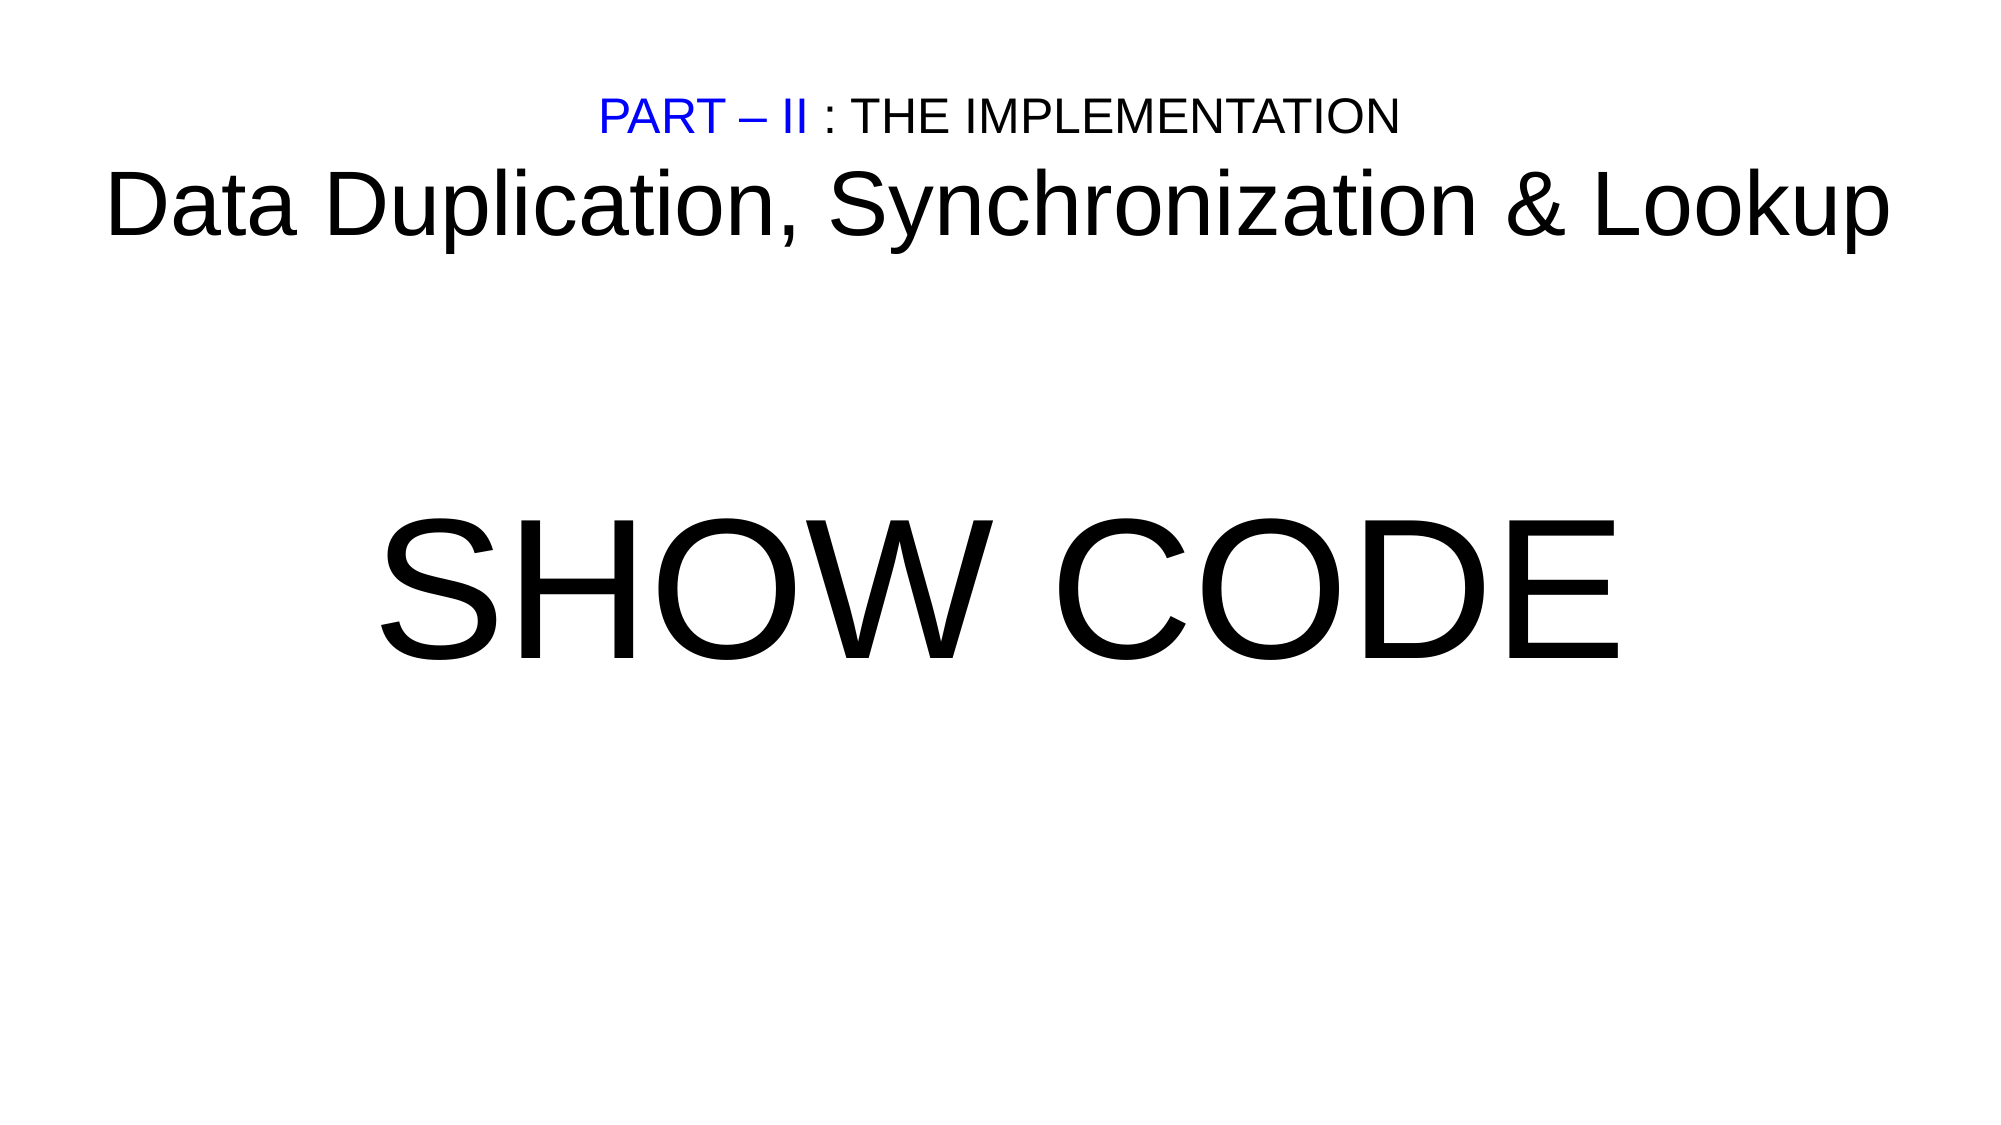

# PART – II : THE IMPLEMENTATION Data Duplication, Synchronization & Lookup
SHOW CODE